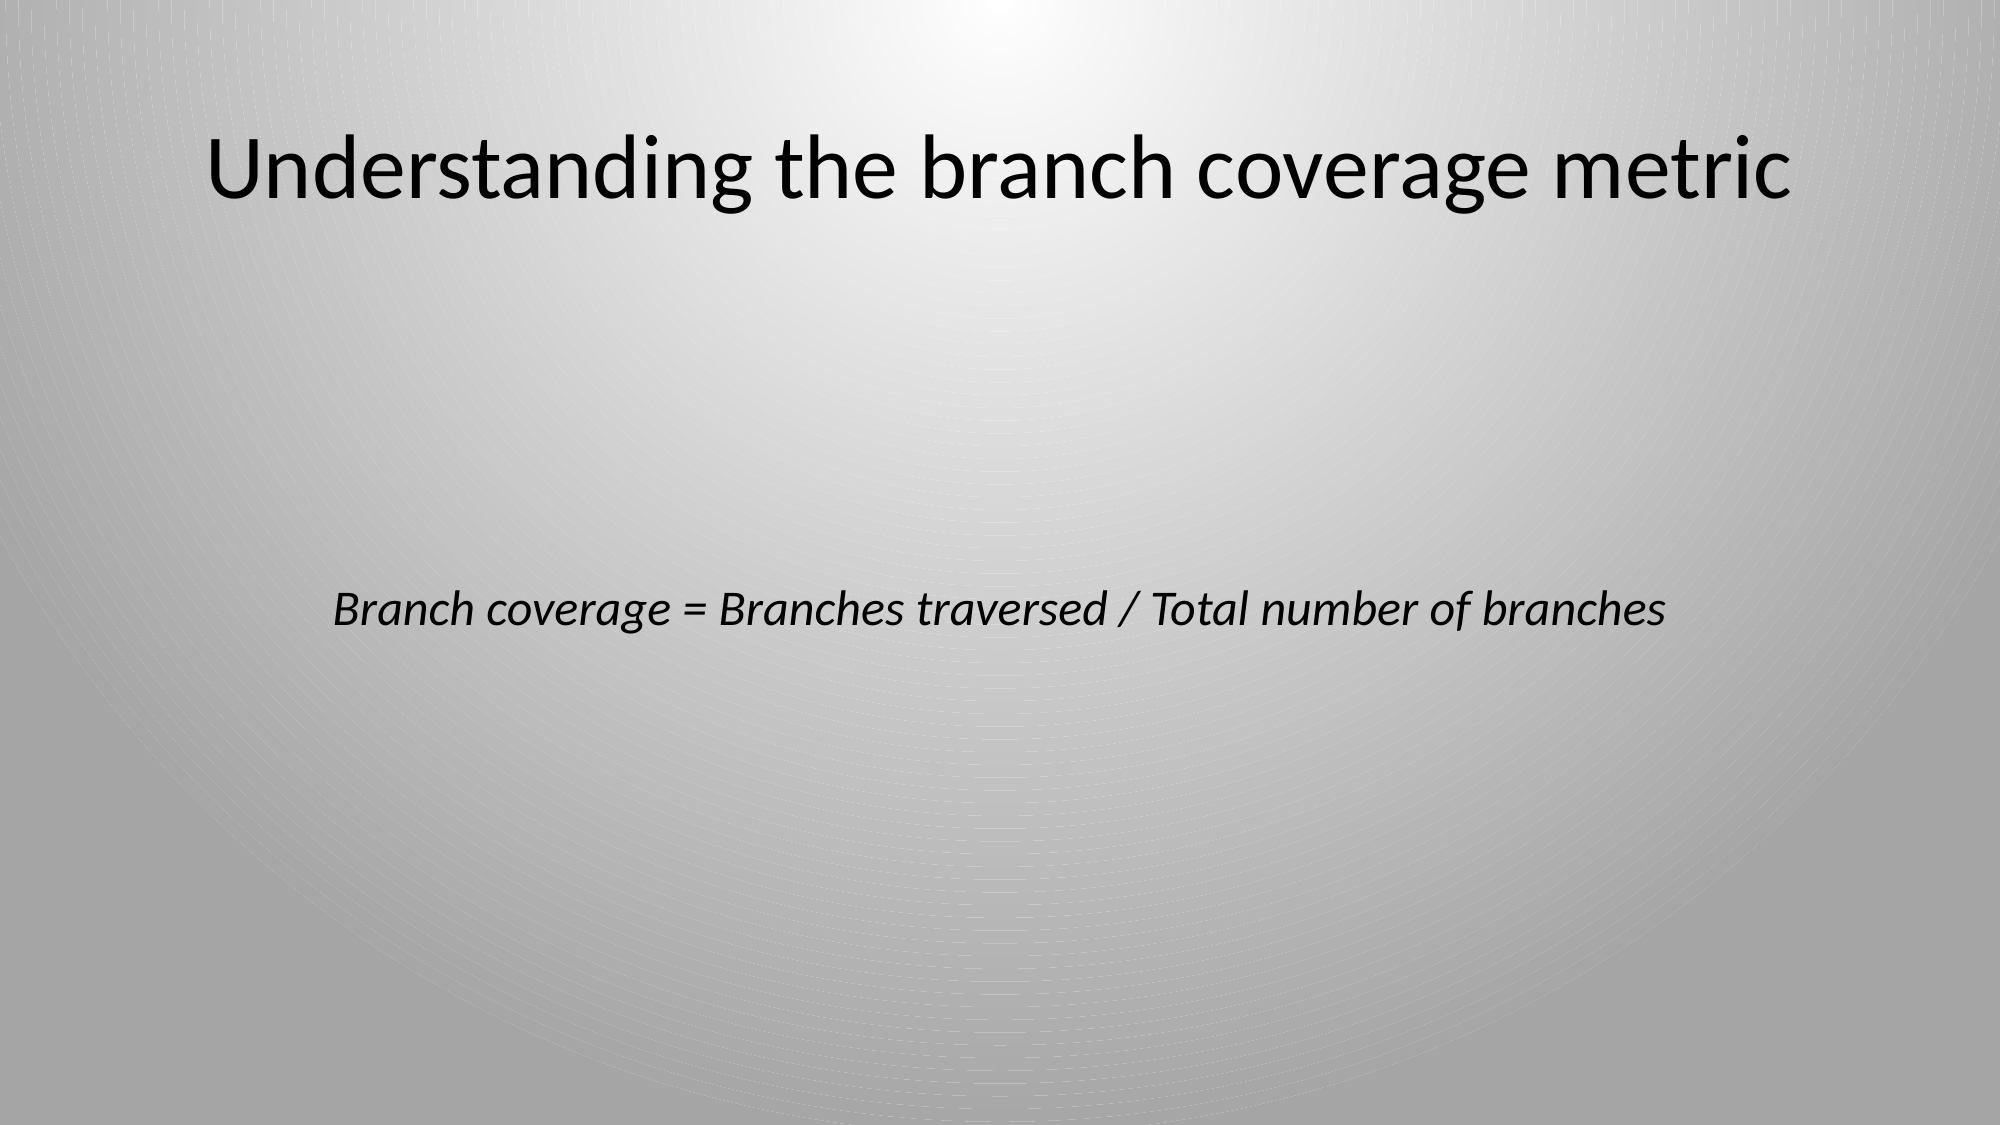

# Understanding the branch coverage metric

Branch coverage = Branches traversed / Total number of branches